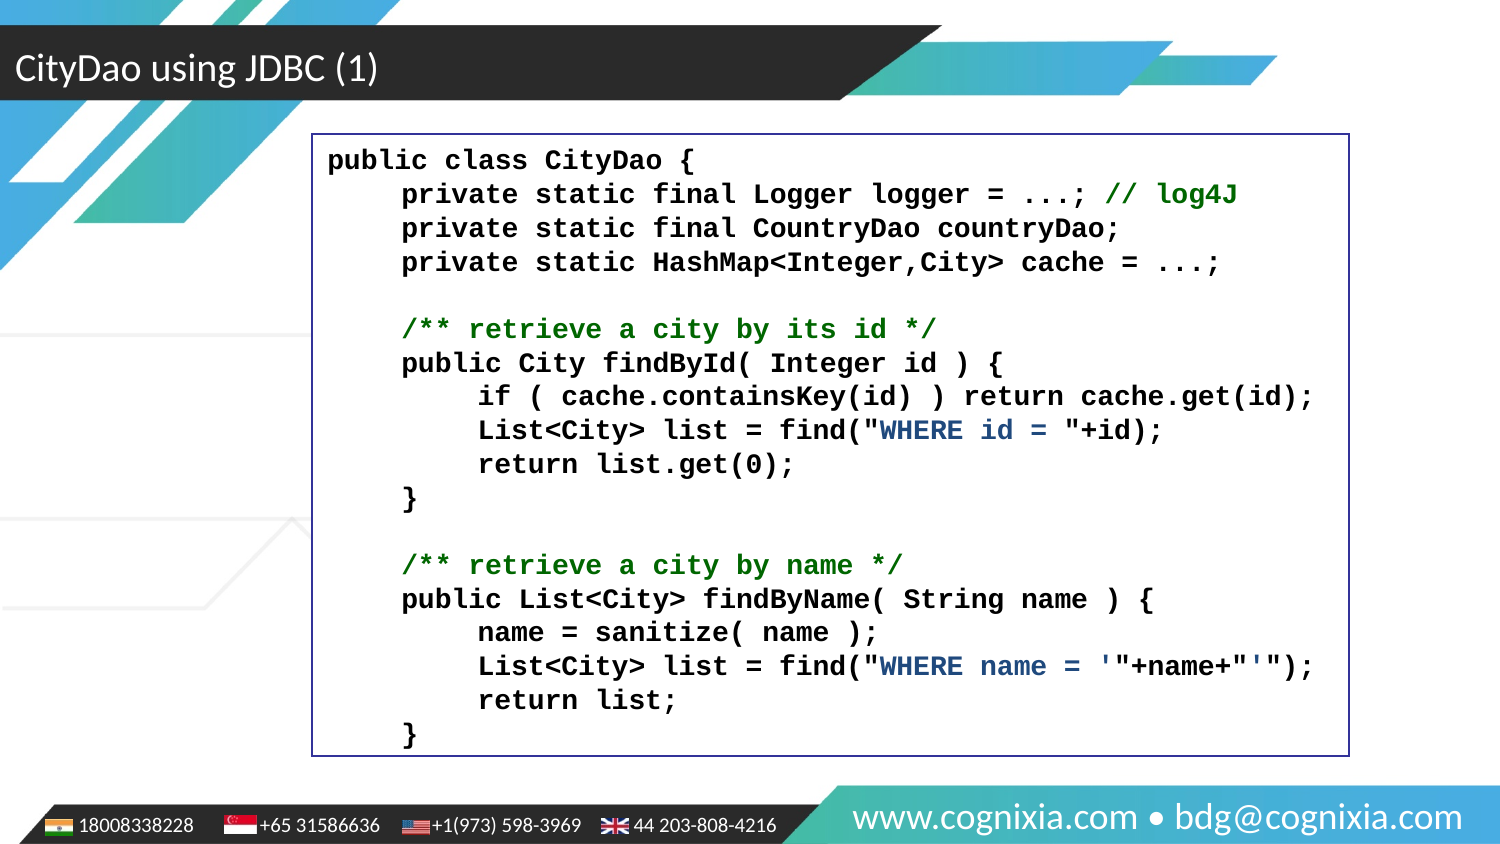

CityDao using JDBC (1)
public class CityDao {
	private static final Logger logger = ...; // log4J
	private static final CountryDao countryDao;
	private static HashMap<Integer,City> cache = ...;

  	/** retrieve a city by its id */
	public City findById( Integer id ) {
		if ( cache.containsKey(id) ) return cache.get(id);
		List<City> list = find("WHERE id = "+id);
		return list.get(0);
	}

	/** retrieve a city by name */
	public List<City> findByName( String name ) {
		name = sanitize( name );
		List<City> list = find("WHERE name = '"+name+"'");
		return list;
	}